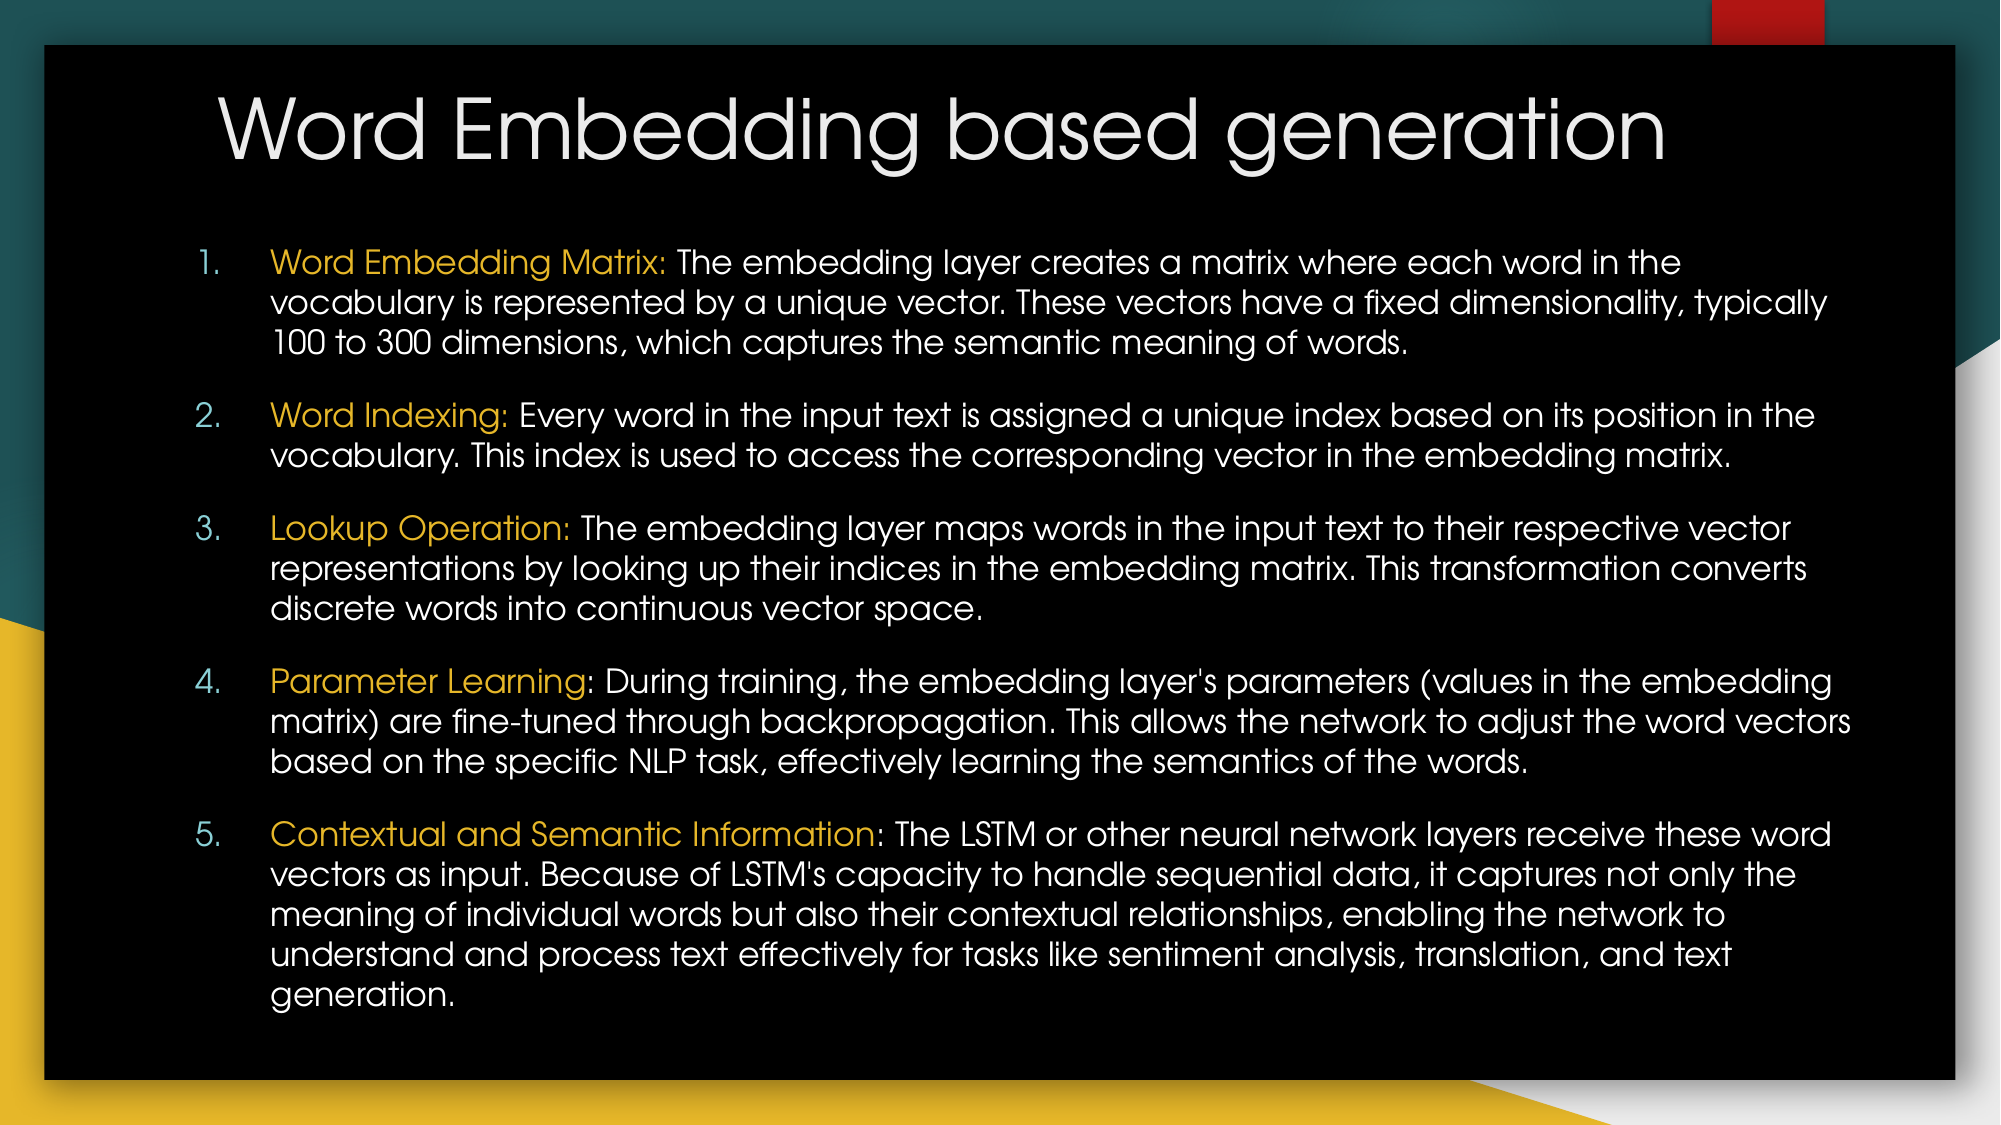

# Word Embedding based generation
Word Embedding Matrix: The embedding layer creates a matrix where each word in the vocabulary is represented by a unique vector. These vectors have a fixed dimensionality, typically 100 to 300 dimensions, which captures the semantic meaning of words.
Word Indexing: Every word in the input text is assigned a unique index based on its position in the vocabulary. This index is used to access the corresponding vector in the embedding matrix.
Lookup Operation: The embedding layer maps words in the input text to their respective vector representations by looking up their indices in the embedding matrix. This transformation converts discrete words into continuous vector space.
Parameter Learning: During training, the embedding layer's parameters (values in the embedding matrix) are fine-tuned through backpropagation. This allows the network to adjust the word vectors based on the specific NLP task, effectively learning the semantics of the words.
Contextual and Semantic Information: The LSTM or other neural network layers receive these word vectors as input. Because of LSTM's capacity to handle sequential data, it captures not only the meaning of individual words but also their contextual relationships, enabling the network to understand and process text effectively for tasks like sentiment analysis, translation, and text generation.